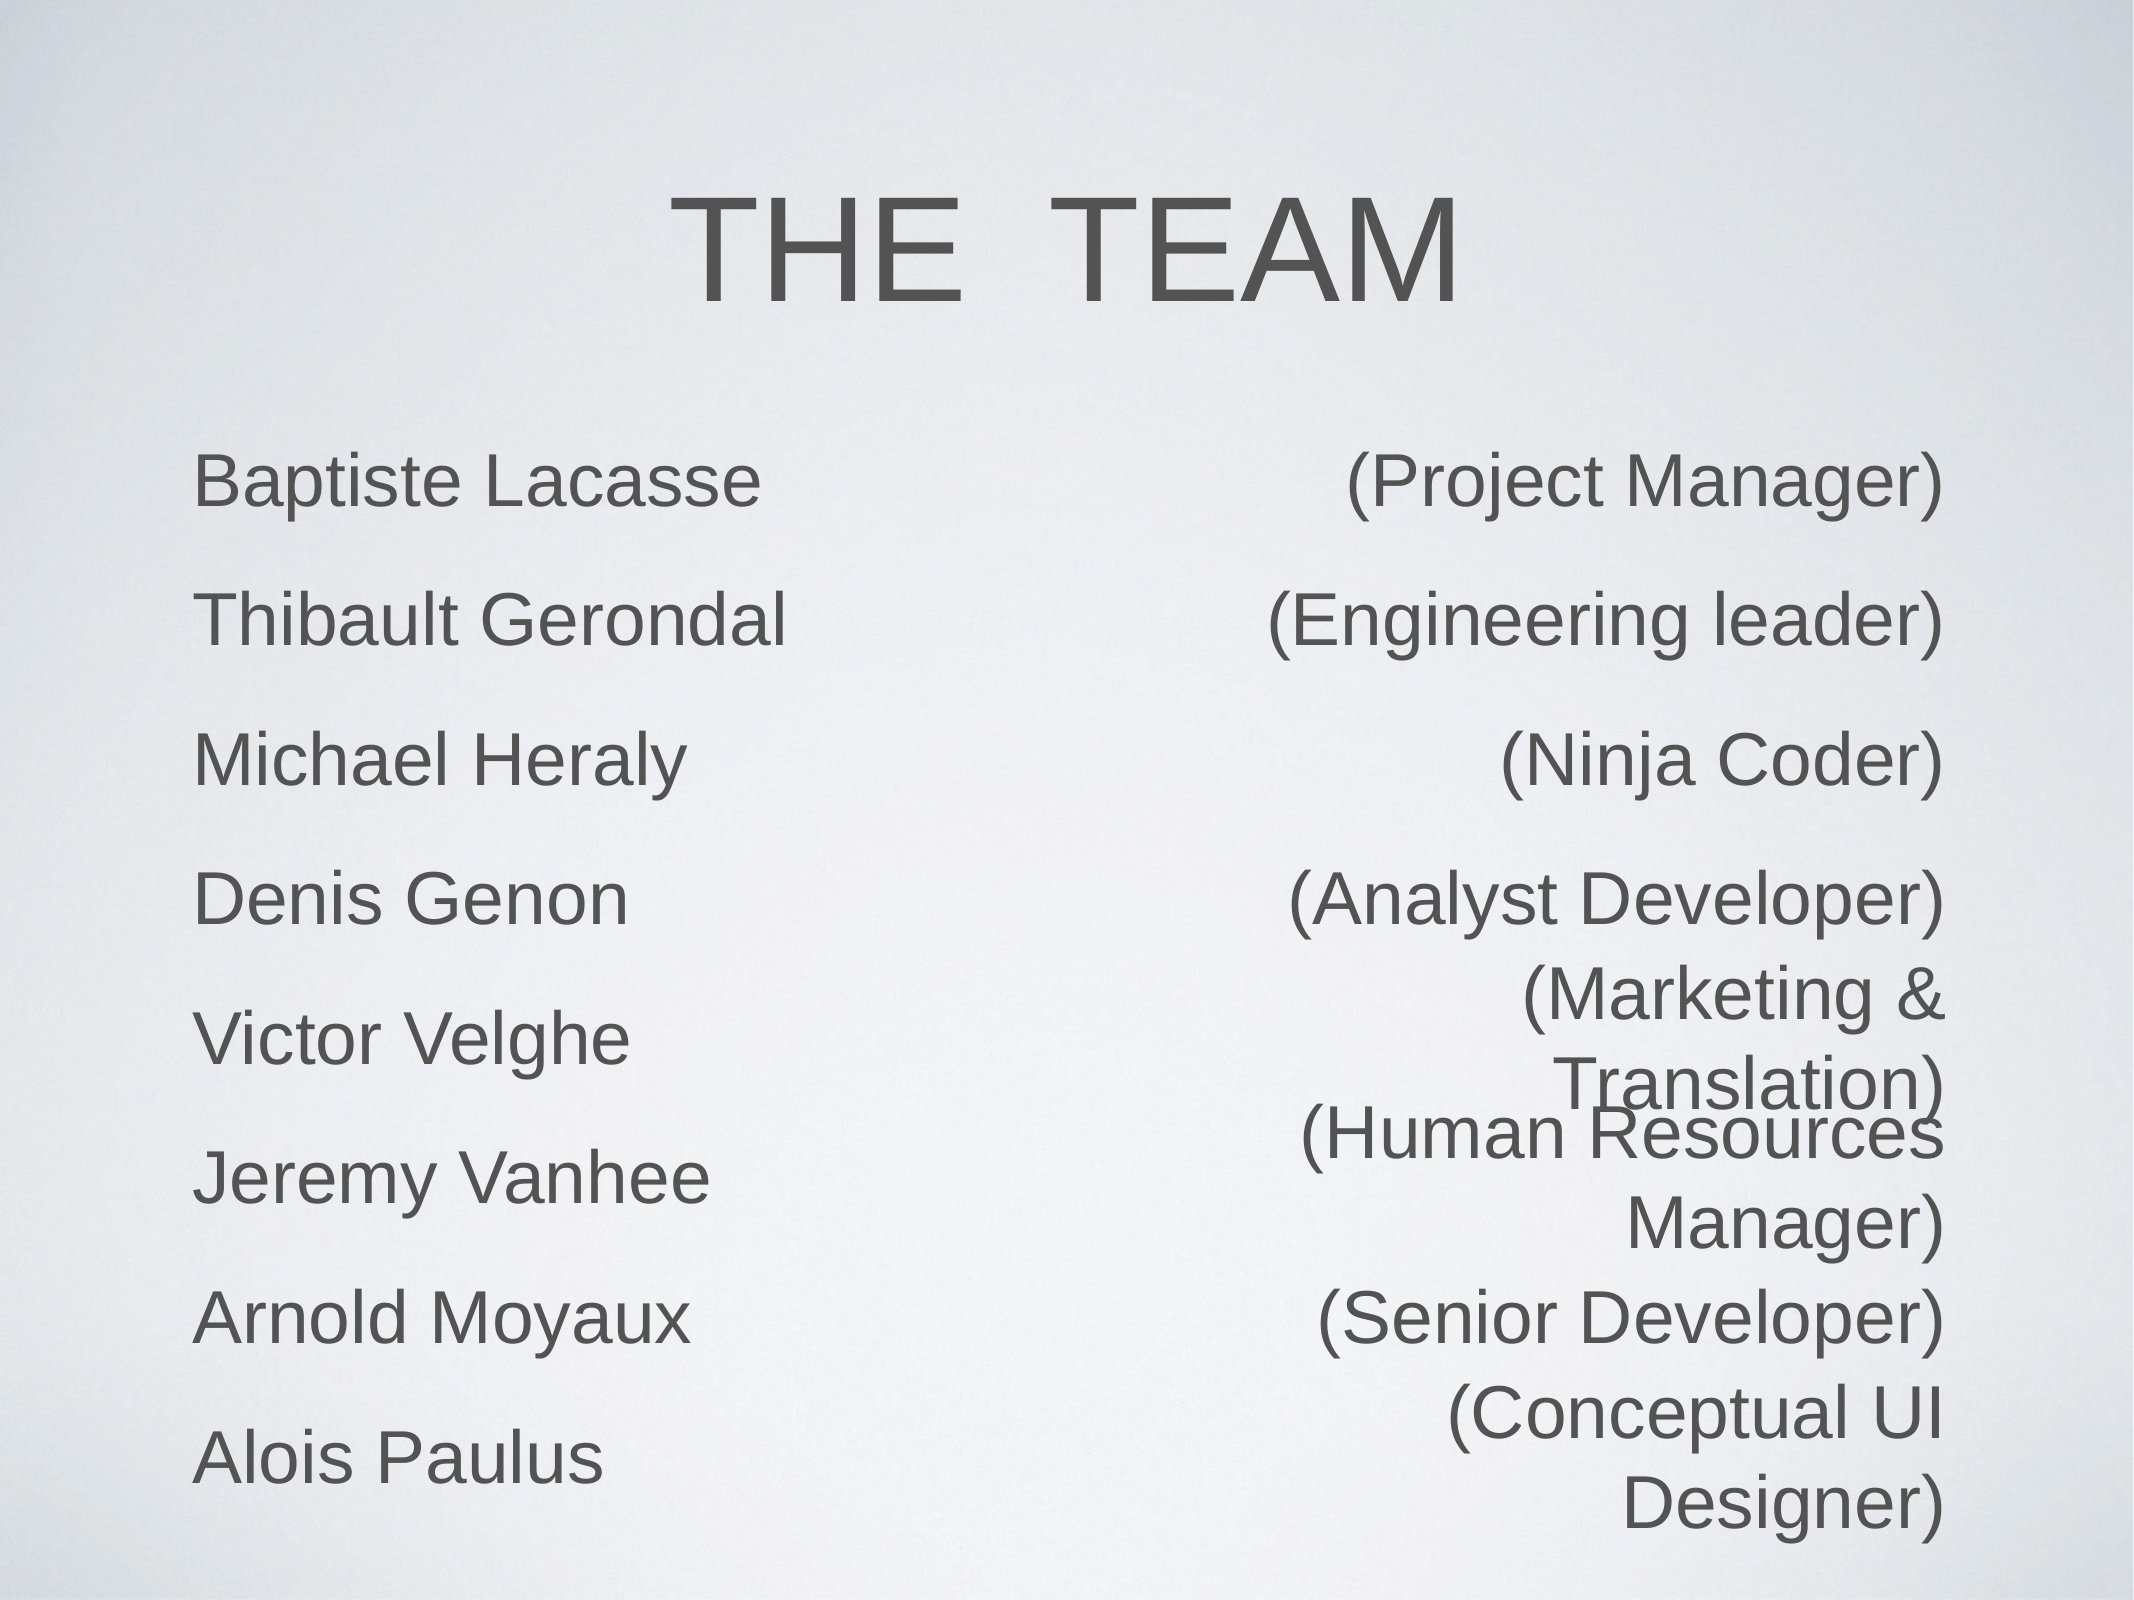

# The  team
Baptiste Lacasse
(Project Manager)
Thibault Gerondal
(Engineering leader)
Michael Heraly
(Ninja Coder)
Denis Genon
(Analyst Developer)
Victor Velghe
(Marketing & Translation)
Jeremy Vanhee
(Human Resources Manager)
Arnold Moyaux
(Senior Developer)
Alois Paulus
(Conceptual UI Designer)